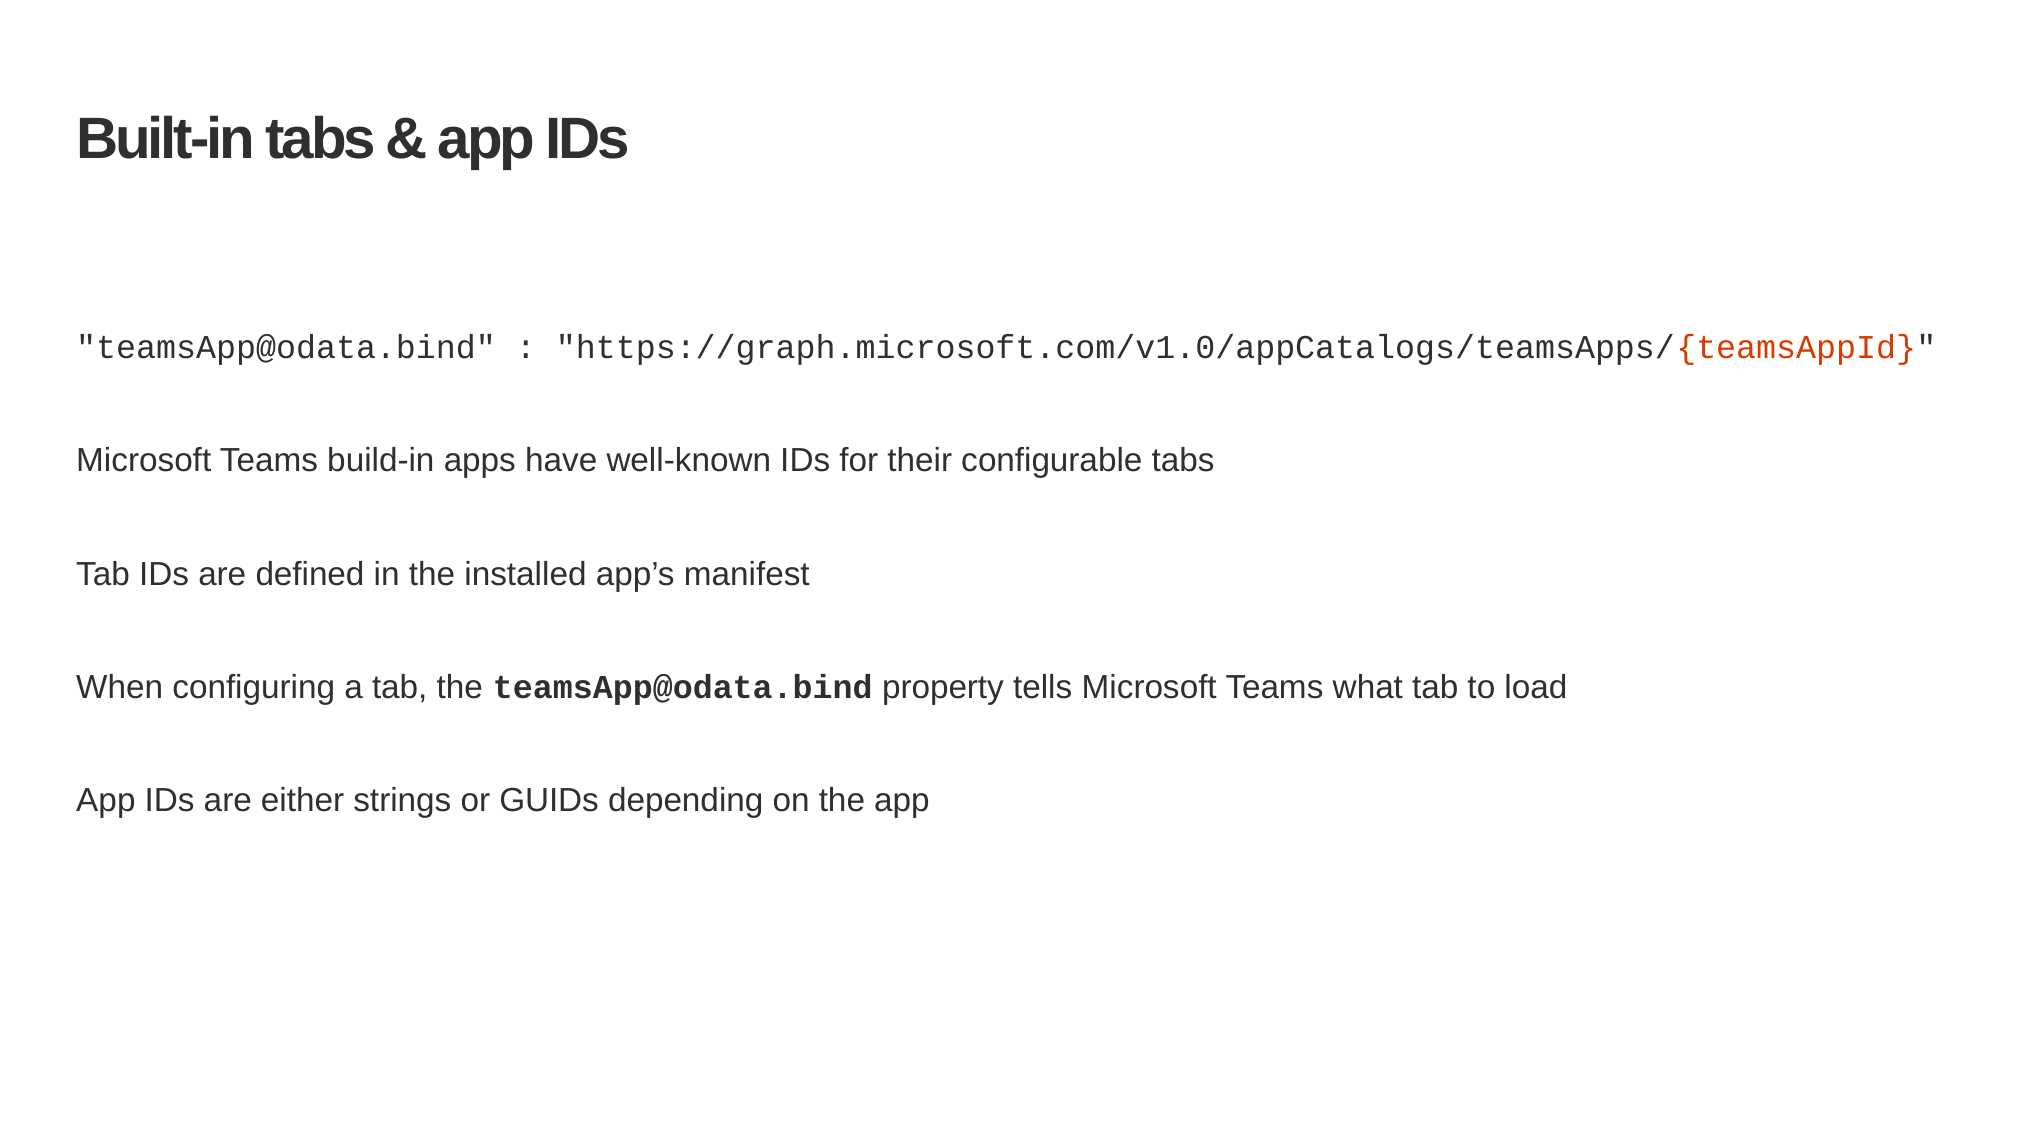

# Built-in tabs & app IDs
"teamsApp@odata.bind" : "https://graph.microsoft.com/v1.0/appCatalogs/teamsApps/{teamsAppId}"

Microsoft Teams build-in apps have well-known IDs for their configurable tabs

Tab IDs are defined in the installed app’s manifest

When configuring a tab, the teamsApp@odata.bind property tells Microsoft Teams what tab to load

App IDs are either strings or GUIDs depending on the app